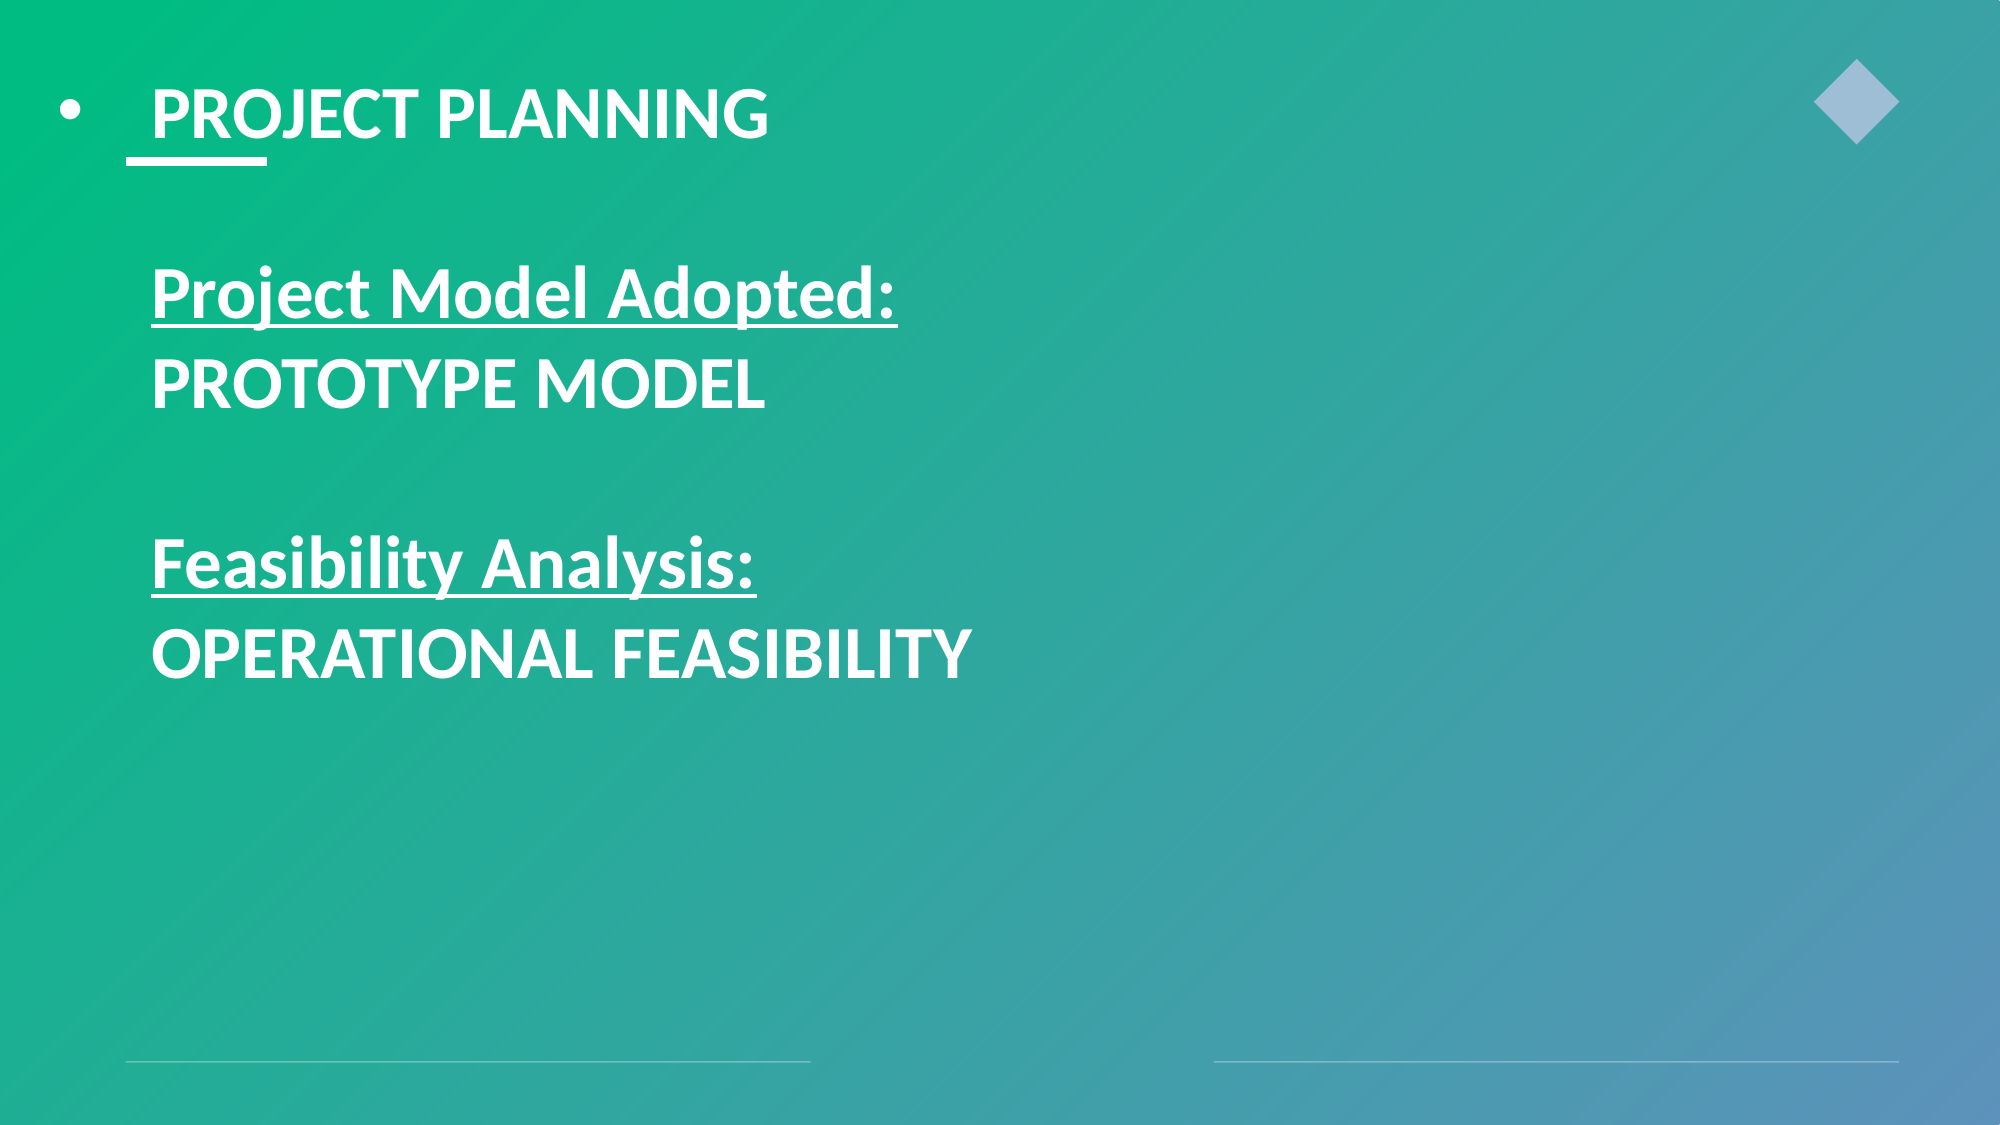

# PROJECT PLANNING Project Model Adopted: PROTOTYPE MODEL Feasibility Analysis: OPERATIONAL FEASIBILITY